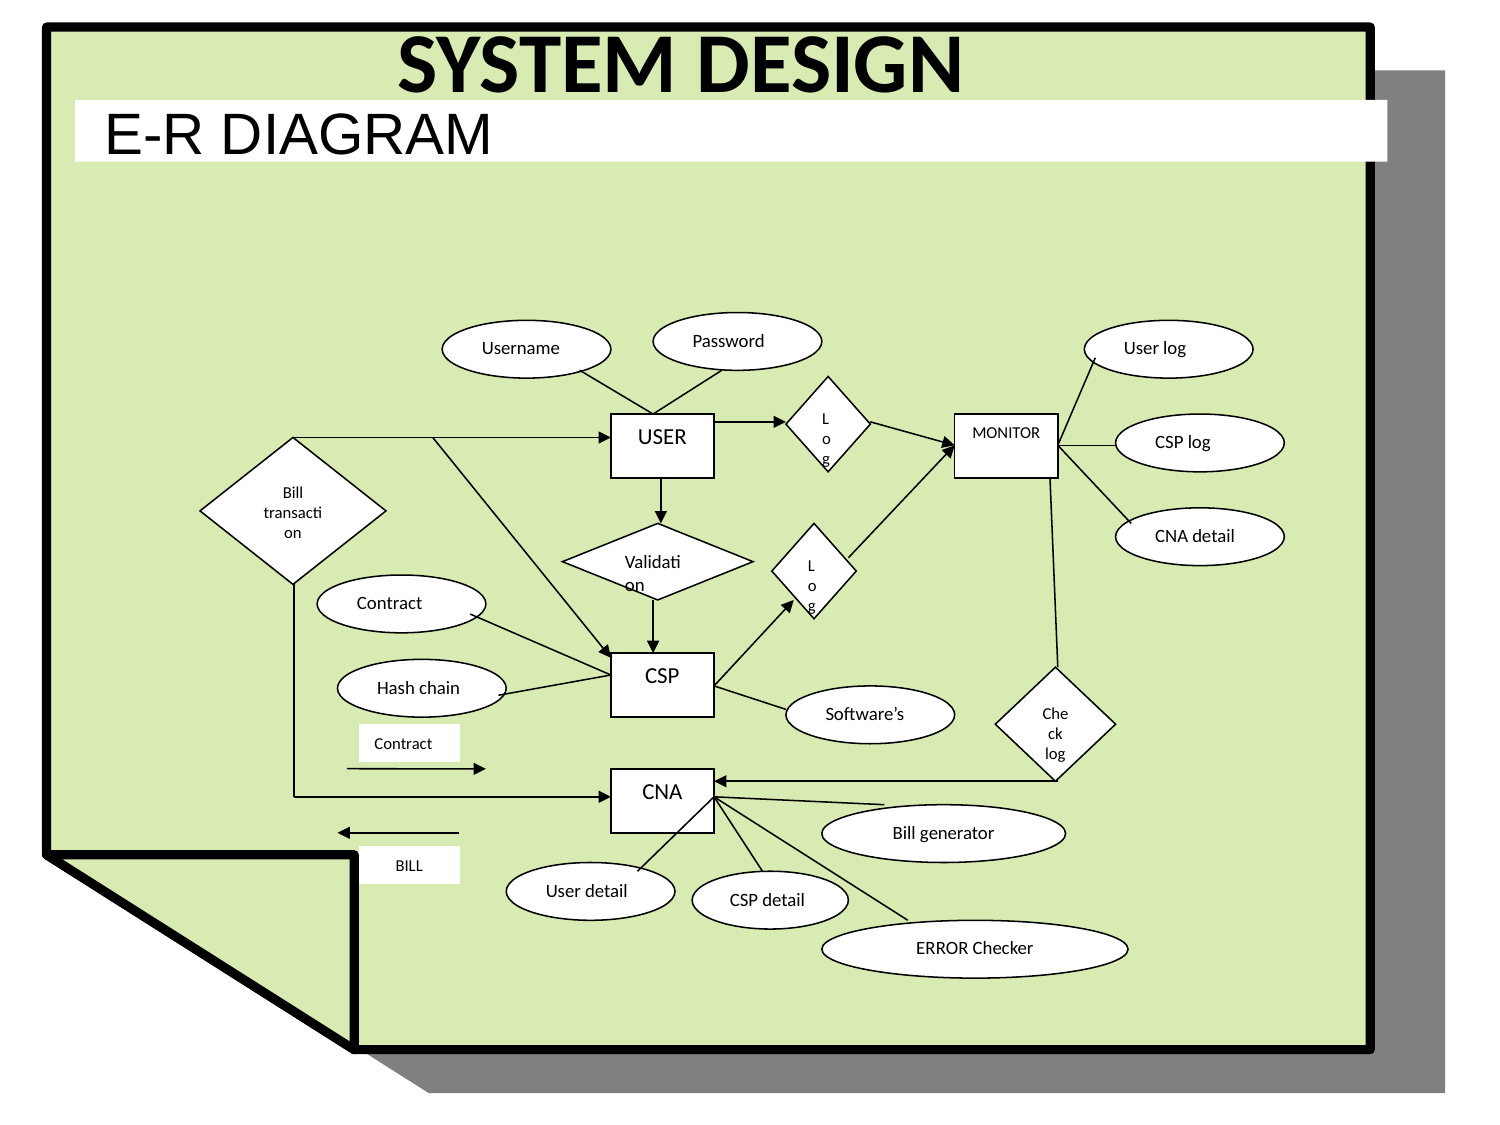

# SYSTEM DESIGN

E-R DIAGRAM

Password
Username
User log
Log
USER
MONITOR
CSP log
Bill transaction
CNA detail
Validation
Log
Contract
CSP
Hash chain
Check log
Software’s
Contract
Bill generator
BILL
User detail
ERROR Checker
CNA
CSP detail